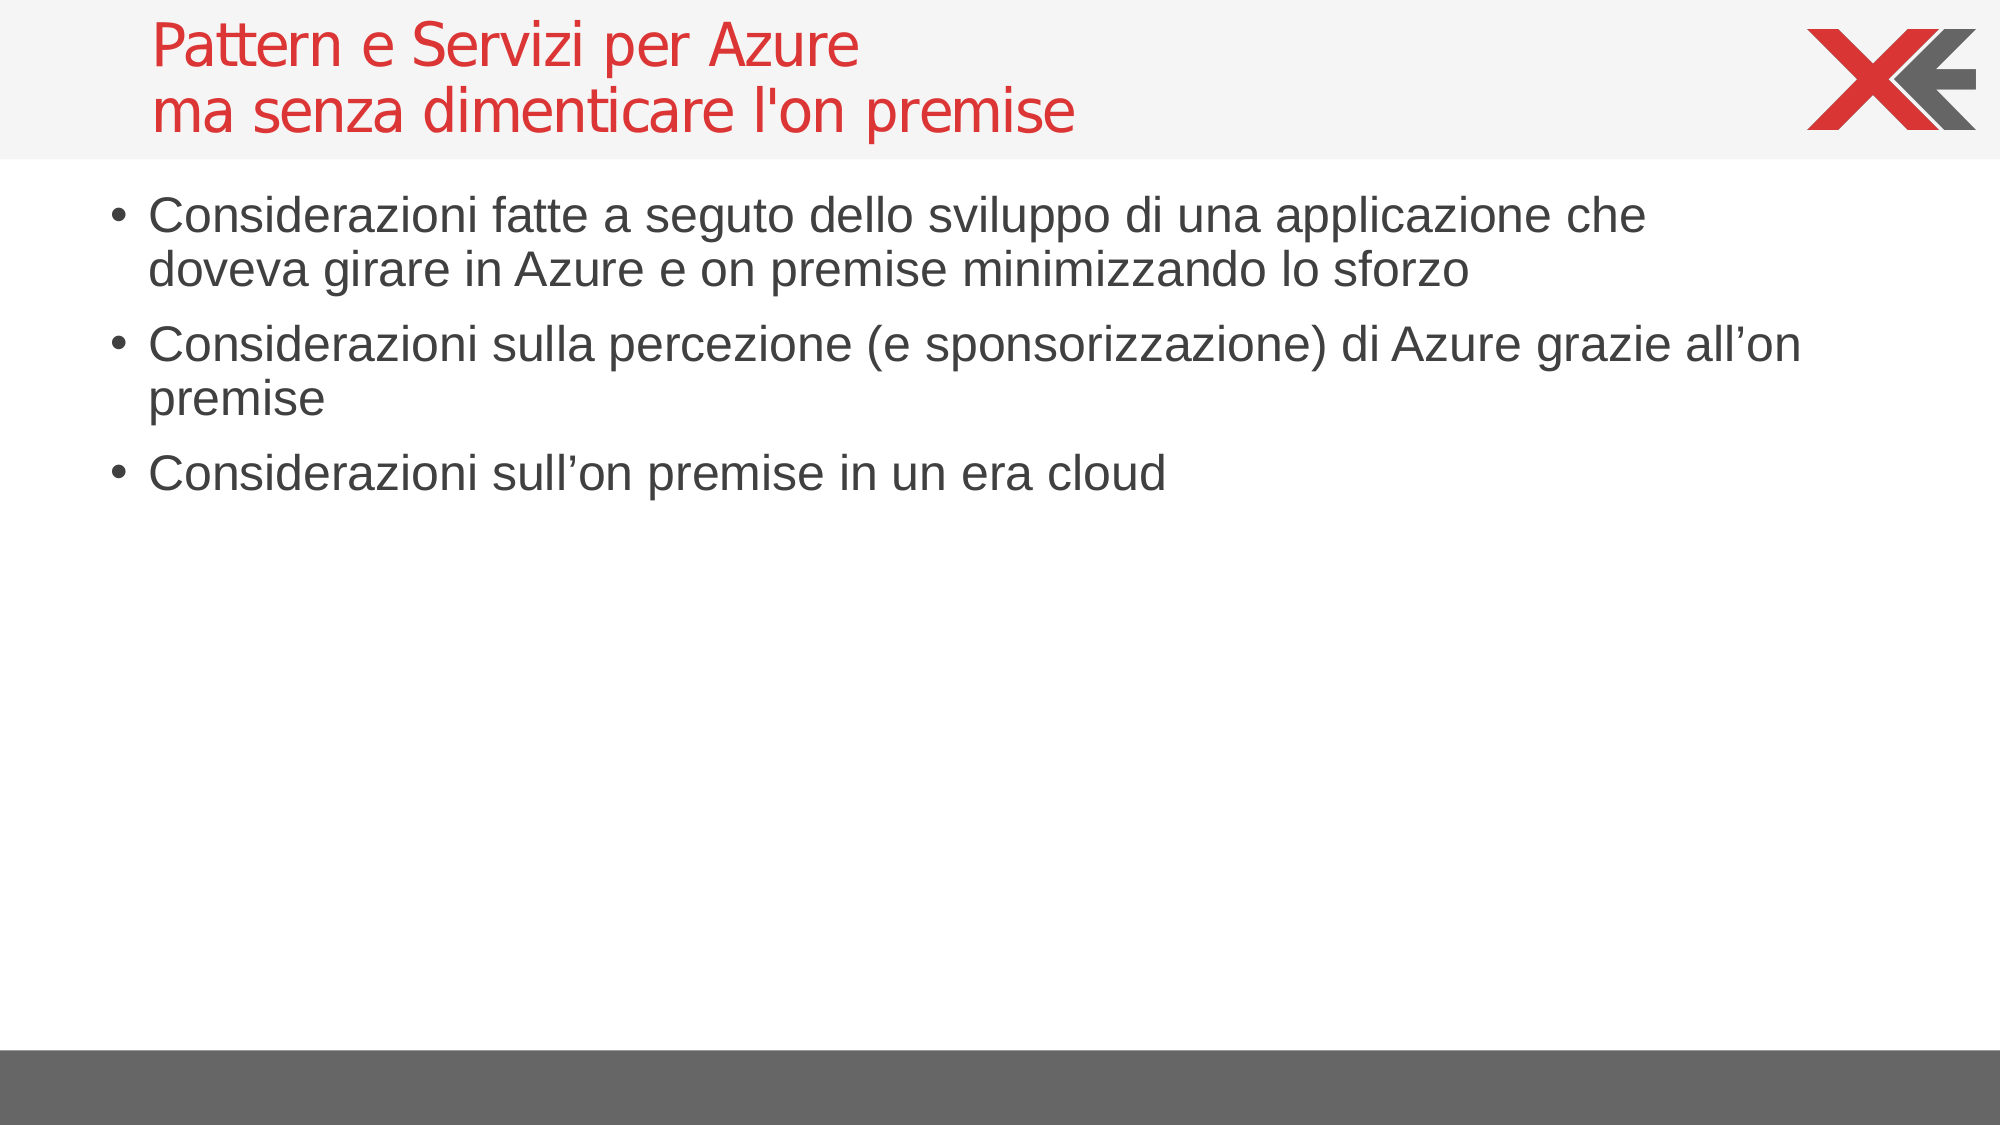

# Pattern e Servizi per Azure ma senza dimenticare l'on premise
Considerazioni fatte a seguto dello sviluppo di una applicazione che doveva girare in Azure e on premise minimizzando lo sforzo
Considerazioni sulla percezione (e sponsorizzazione) di Azure grazie all’on premise
Considerazioni sull’on premise in un era cloud